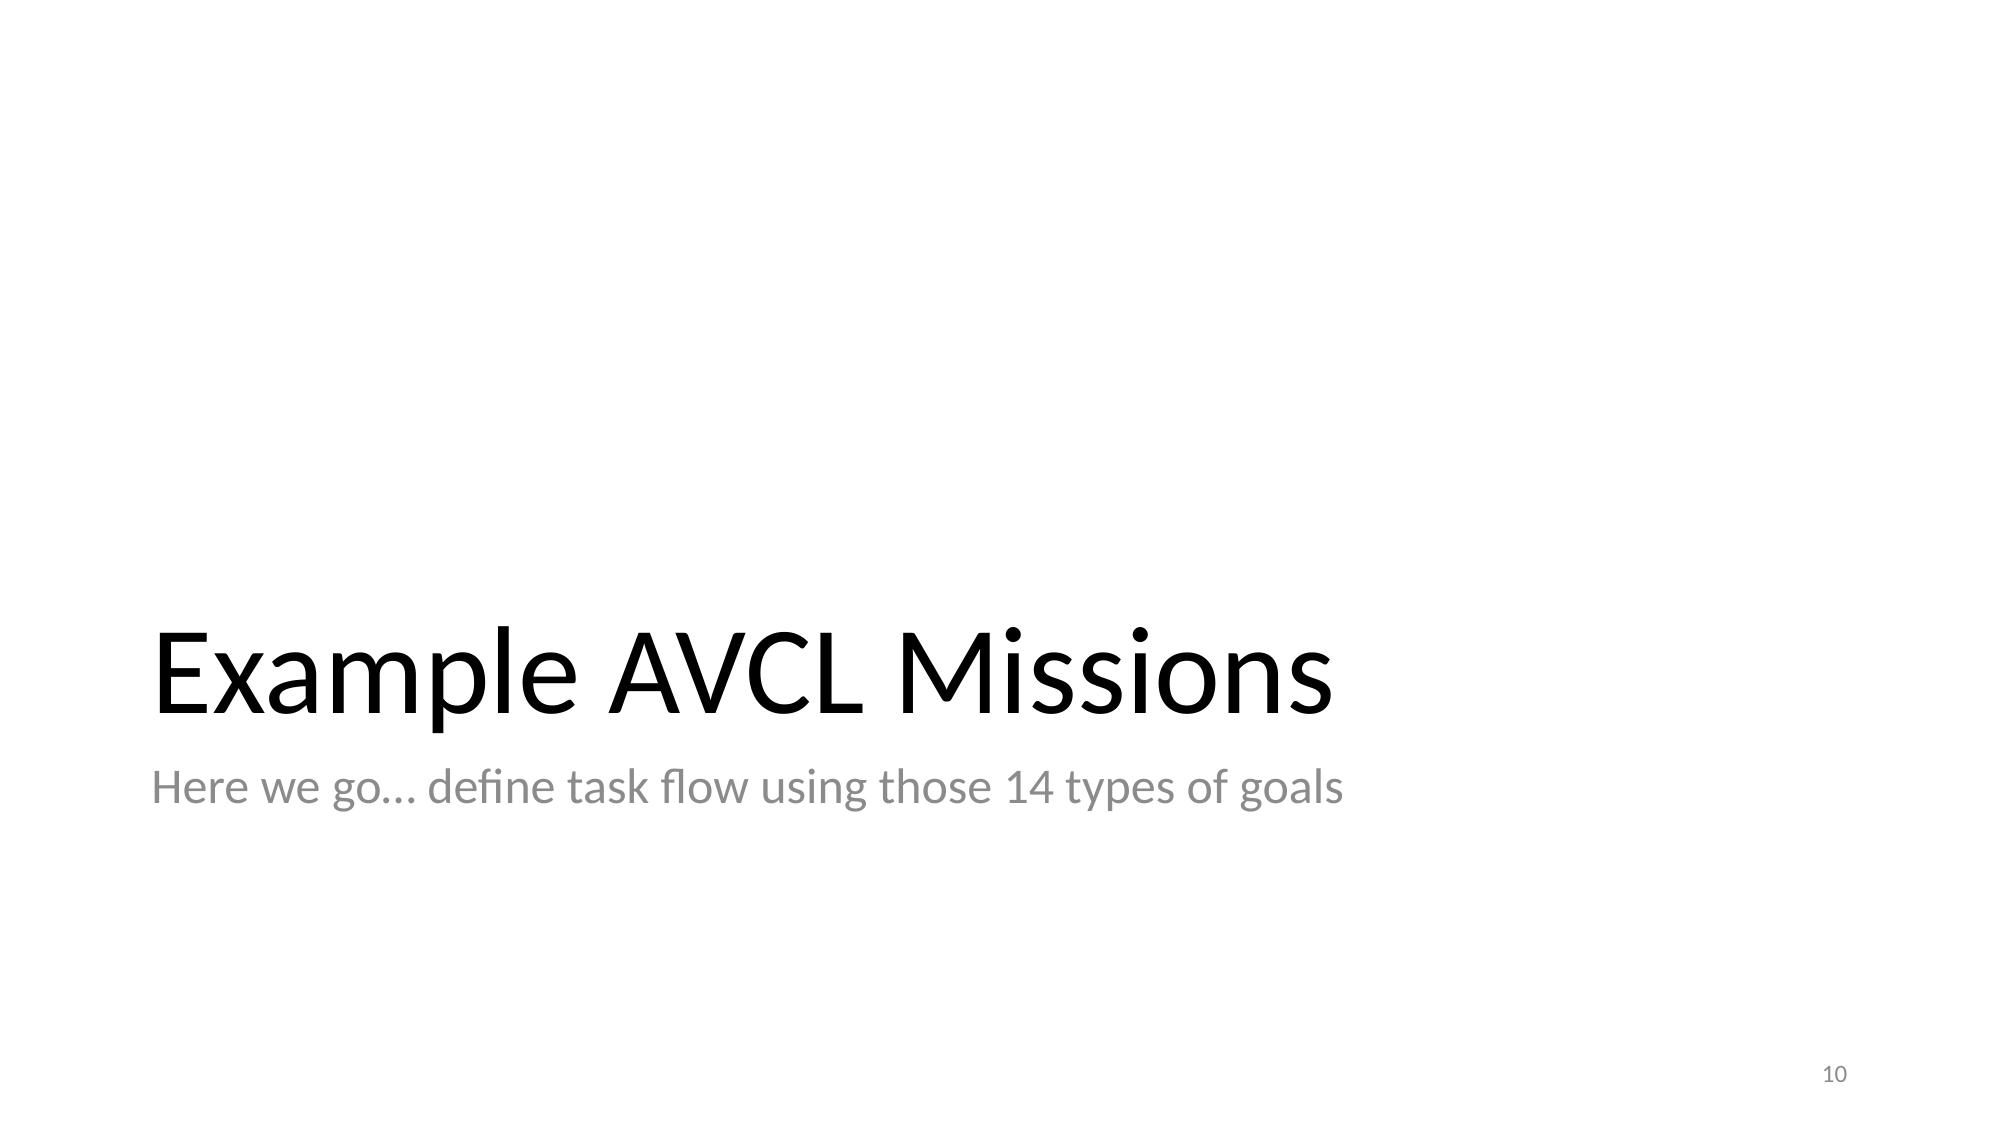

# Example AVCL Missions
Here we go… define task flow using those 14 types of goals
10